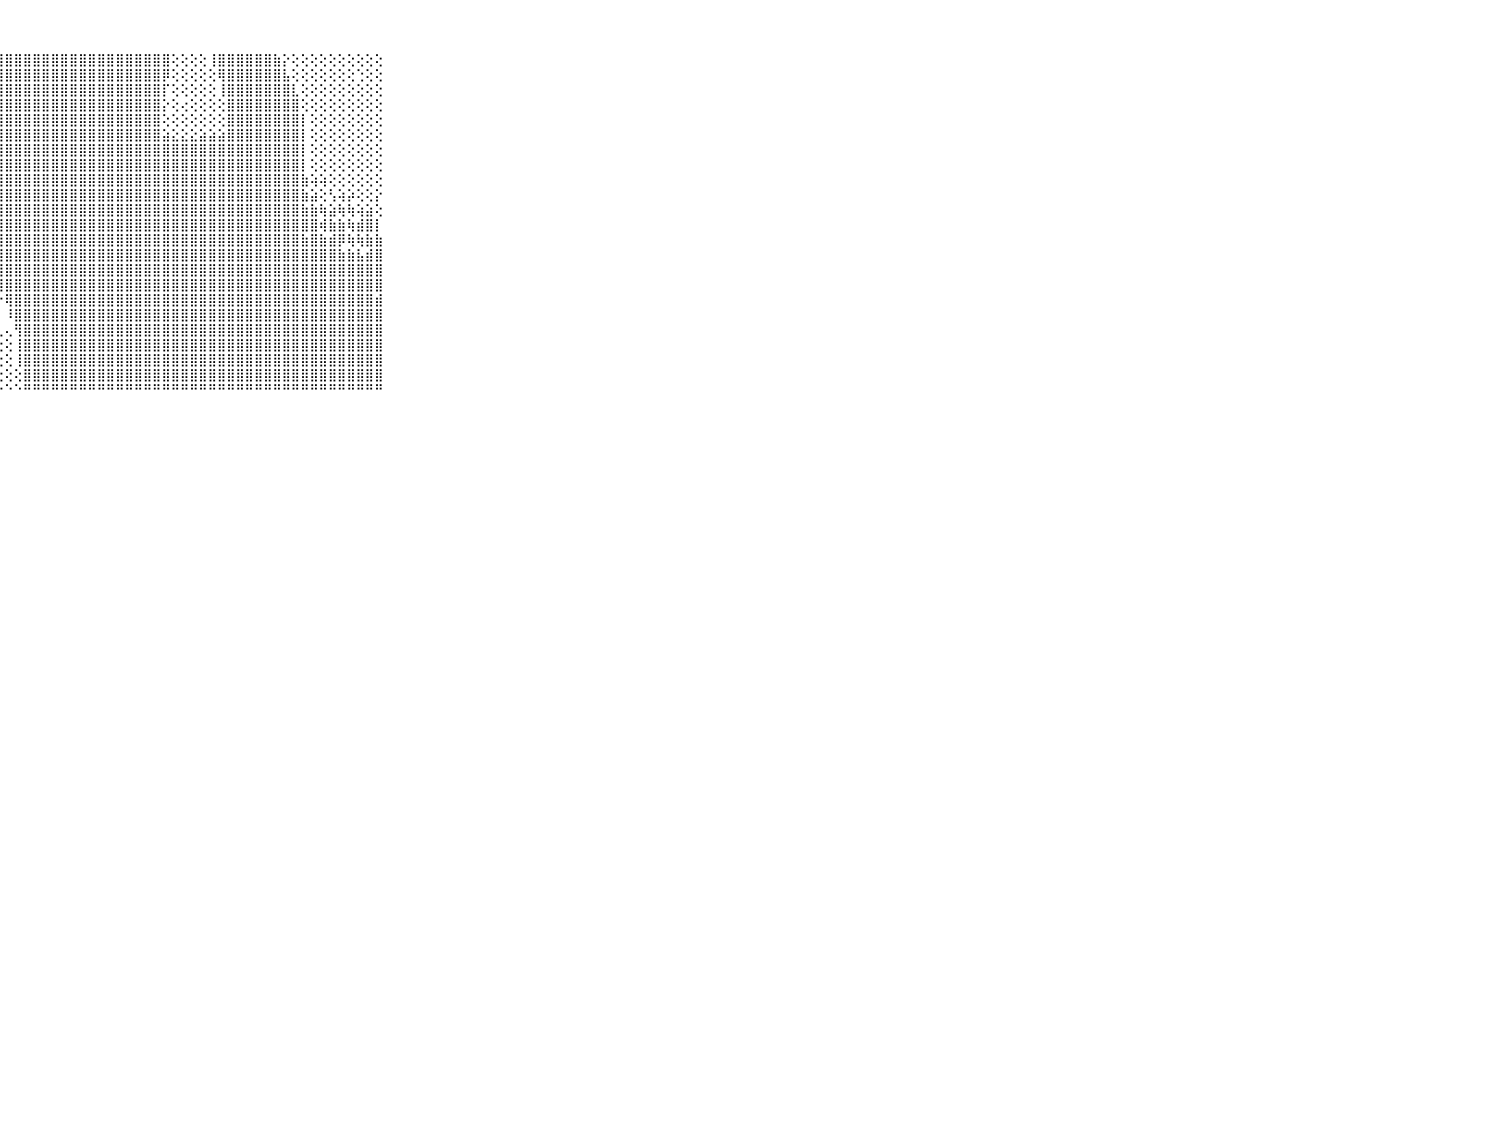

⠀⠀⠀⠀⠀⠀⠀⠀⠀⠀⠀⣿⣿⣿⣿⣿⣿⣿⣿⣿⣿⣿⣿⣿⣿⣿⣿⣿⣿⣿⣿⣿⣿⣿⣿⣿⣿⣿⣿⣿⣿⣿⣿⣿⣿⣿⢕⢕⢕⢕⢸⣿⣿⣿⣿⣿⣿⣷⡕⢕⢕⢕⢕⢕⢕⢕⢕⢕⢕⠀⠀⠀⠀⠀⠀⠀⠀⠀⠀⠀⠀
⠀⠀⠀⠀⠀⠀⠀⠀⠀⠀⠀⠉⢅⢌⢝⣅⣕⣿⣿⣿⣿⣿⣿⣿⣿⣿⣿⣿⣿⣿⣿⣿⣿⣿⣿⣿⣿⣿⣿⣿⣿⣿⣿⣿⣿⡿⢕⢕⢕⢕⢕⢿⣿⣿⣿⣿⣿⣿⣧⢕⢕⢕⢕⢕⢕⢕⢑⢕⢕⠀⠀⠀⠀⠀⠀⠀⠀⠀⠀⠀⠀
⠀⠀⠀⠀⠀⠀⠀⠀⠀⠀⠀⢀⣱⢷⢟⢑⠘⢝⣿⣿⣿⣿⣿⣿⣿⣿⣿⣿⣿⣿⣿⣿⣿⣿⣿⣿⣿⣿⣿⣿⣿⣿⣿⣿⣿⡏⢕⢕⢕⢕⢕⢸⣿⣿⣿⣿⣿⣿⣿⣇⢕⢕⢕⢕⢕⢕⢕⢕⢕⠀⠀⠀⠀⠀⠀⠀⠀⠀⠀⠀⠀
⠀⠀⠀⠀⠀⠀⠀⠀⠀⠀⠀⠎⠑⠁⢀⢕⣵⣷⣿⣿⣿⣿⣿⣿⣿⣿⣿⣿⣿⣿⣿⣿⣿⣿⣿⣿⣿⣿⣿⣿⣿⣿⣿⣿⣿⡕⢕⢔⢕⢕⢕⢕⣿⣿⣿⣿⣿⣿⣿⣿⢕⢕⢕⢕⢕⢕⢕⢕⢕⠀⠀⠀⠀⠀⠀⠀⠀⠀⠀⠀⠀
⠀⠀⠀⠀⠀⠀⠀⠀⠀⠀⠀⢄⢀⢄⢕⢻⣿⣿⣿⣿⣿⣿⣿⣿⣿⣿⣿⣿⣿⣿⣿⣿⣿⣿⣿⣿⣿⣿⣿⣿⣿⣿⣿⣿⣿⢕⢕⢕⢕⢕⢕⢕⣿⣿⣿⣿⣿⣿⣿⣿⡇⢕⢕⢕⢕⢕⢕⢕⢕⠀⠀⠀⠀⠀⠀⠀⠀⠀⠀⠀⠀
⠀⠀⠀⠀⠀⠀⠀⠀⠀⠀⠀⣱⣵⣷⣷⣿⣿⣿⣿⣿⣿⣿⣿⣿⣿⣿⣿⣿⣿⣿⣿⣿⣿⣿⣿⣿⣿⣿⣿⣿⣿⣿⣿⣿⣿⣵⣕⣕⣕⣵⣵⣵⣿⣿⣿⣿⣿⣿⣿⣿⡇⢕⢕⢕⢕⢕⢕⢕⢕⠀⠀⠀⠀⠀⠀⠀⠀⠀⠀⠀⠀
⠀⠀⠀⠀⠀⠀⠀⠀⠀⠀⠀⣿⣿⣿⣿⣿⣿⣿⣿⣿⣿⣿⣿⣿⣿⣿⣿⣿⣿⣿⣿⣿⣿⣿⣿⣿⣿⣿⣿⣿⣿⣿⣿⣿⣿⣿⣿⣿⣿⣿⣿⣿⣿⣿⣿⣿⣿⣿⣿⣿⡇⢕⢕⢕⢕⢕⢕⢕⢕⠀⠀⠀⠀⠀⠀⠀⠀⠀⠀⠀⠀
⠀⠀⠀⠀⠀⠀⠀⠀⠀⠀⠀⣿⣿⣿⣿⣿⣿⣿⣿⣿⣿⣿⣿⣿⣿⣿⣿⣿⣿⣿⣿⣿⣿⣿⣿⣿⣿⣿⣿⣿⣿⣿⣿⣿⣿⣿⣿⣿⣿⣿⣿⣿⣿⣿⣿⣿⣿⣿⣿⣿⡇⢕⢕⢕⢕⢕⢕⢕⢕⠀⠀⠀⠀⠀⠀⠀⠀⠀⠀⠀⠀
⠀⠀⠀⠀⠀⠀⠀⠀⠀⠀⠀⣿⣿⣿⣿⣿⣿⣿⣿⣿⣿⣯⣿⣿⣿⣿⣿⣿⣿⣿⣿⣿⣿⣿⣿⣿⣿⣿⣿⣿⣿⣿⣿⣿⣿⣿⣿⣿⣿⣿⣿⣿⣿⣿⣿⣿⣿⣿⣿⣿⣷⢵⢵⢕⢕⢕⢕⢕⢕⠀⠀⠀⠀⠀⠀⠀⠀⠀⠀⠀⠀
⠀⠀⠀⠀⠀⠀⠀⠀⠀⠀⠀⣿⣿⣿⣿⣿⣿⣿⣿⣿⣿⣿⣿⣿⣿⣿⣿⣿⣿⣿⣿⣿⣿⣿⣿⣿⣿⣿⣿⣿⣿⣿⣿⣿⣿⣿⣿⣿⣿⣿⣿⣿⣿⣿⣿⣿⣿⣿⣿⣿⣷⣵⢕⢣⢵⡵⢕⢕⡕⠀⠀⠀⠀⠀⠀⠀⠀⠀⠀⠀⠀
⠀⠀⠀⠀⠀⠀⠀⠀⠀⠀⠀⣿⣿⣿⣿⣿⣿⣿⣿⣿⣿⣿⢿⣿⣿⣿⣿⣿⣿⣿⣿⣿⣿⣿⣿⣿⣿⣿⣿⣿⣿⣿⣿⣿⣿⣿⣿⣿⣿⣿⣿⣿⣿⣿⣿⣿⣿⣿⣿⣿⣷⣷⢷⣵⢷⢷⢵⣵⢕⠀⠀⠀⠀⠀⠀⠀⠀⠀⠀⠀⠀
⠀⠀⠀⠀⠀⠀⠀⠀⠀⠀⠀⣿⣿⣿⣿⣿⣿⣿⣿⣽⣟⣽⣿⣿⣿⣿⣿⣿⣿⣿⣿⣿⣿⣿⣿⣿⣿⣿⣿⣿⣿⣿⣿⣿⣿⣿⣿⣿⣿⣿⣿⣿⣿⣿⣿⣿⣿⣿⣿⣿⣿⣿⢾⣷⣷⢷⣾⣿⡇⠀⠀⠀⠀⠀⠀⠀⠀⠀⠀⠀⠀
⠀⠀⠀⠀⠀⠀⠀⠀⠀⠀⠀⣿⣿⣿⣿⣿⣿⣿⣿⣿⣿⣿⢿⣱⣿⣿⣿⣿⣿⣿⣿⣿⣿⣿⣿⣿⣿⣿⣿⣿⣿⣿⣿⣿⣿⣿⣿⣿⣿⣿⣿⣿⣿⣿⣿⣿⣿⣿⣿⣿⣷⣿⣷⣾⡿⢷⢷⣷⣷⠀⠀⠀⠀⠀⠀⠀⠀⠀⠀⠀⠀
⠀⠀⠀⠀⠀⠀⠀⠀⠀⠀⠀⡿⢿⣿⣿⣿⣿⣿⣧⣽⣿⣾⣿⣿⣿⣿⣿⣿⣿⣿⣿⣿⣿⣿⣿⣿⣿⣿⣿⣿⣿⣿⣿⣿⣿⣿⣿⣿⣿⣿⣿⣿⣿⣿⣿⣿⣿⣿⣿⣿⣿⣿⣿⣿⣷⣷⣧⣾⣿⠀⠀⠀⠀⠀⠀⠀⠀⠀⠀⠀⠀
⠀⠀⠀⠀⠀⠀⠀⠀⠀⠀⠀⣷⣎⣿⣿⣿⣿⣿⣿⣿⣿⣿⣿⣿⣿⡿⢹⣿⣿⣿⣿⣿⣿⣿⣿⣿⣿⣿⣿⣿⣿⣿⣿⣿⣿⣿⣿⣿⣿⣿⣿⣿⣿⣿⣿⣿⣿⣿⣿⣿⣿⣿⣿⣿⣿⣿⣿⣿⣿⠀⠀⠀⠀⠀⠀⠀⠀⠀⠀⠀⠀
⠀⠀⠀⠀⠀⠀⠀⠀⠀⠀⠀⣿⣿⡜⢻⣿⣿⣿⣿⣿⣿⣿⣿⣿⣿⠇⢘⢻⣿⣿⣿⣿⣿⣿⣿⣿⣿⣿⣿⣿⣿⣿⣿⣿⣿⣿⣿⣿⣿⣿⣿⣿⣿⣿⣿⣿⣿⣿⣿⣿⣿⣿⣿⣿⣿⣿⣿⣿⣿⠀⠀⠀⠀⠀⠀⠀⠀⠀⠀⠀⠀
⠀⠀⠀⠀⠀⠀⠀⠀⠀⠀⠀⣿⣿⣿⣕⢕⠝⢟⢻⢟⢎⠕⠕⠞⠑⠀⠀⠑⢿⣿⣿⣿⣿⣿⣿⣿⣿⣿⣿⣿⣿⣿⣿⣿⣿⣿⣿⣿⣿⣿⣿⣿⣿⣿⣿⣿⣿⣿⣿⣿⣿⣿⣿⣿⣿⣿⣿⣿⣾⠀⠀⠀⠀⠀⠀⠀⠀⠀⠀⠀⠀
⠀⠀⠀⠀⠀⠀⠀⠀⠀⠀⠀⣿⣿⣿⣿⣧⢅⢁⢑⠅⠁⠀⠀⠀⠀⠀⠀⠀⠸⣿⣿⣿⣿⣿⣿⣿⣿⣿⣿⣿⣿⣿⣿⣿⣿⣿⣿⣿⣿⣿⣿⣿⣿⣿⣿⣿⣿⣿⣿⣿⣿⣿⣿⣿⣿⣿⣿⣿⣿⠀⠀⠀⠀⠀⠀⠀⠀⠀⠀⠀⠀
⠀⠀⠀⠀⠀⠀⠀⠀⠀⠀⠀⣿⣿⣿⣿⣿⣧⢕⠁⠕⢐⢔⠄⠄⢀⢀⢀⢀⢄⢻⣿⣿⣿⣿⣿⣿⣿⣿⣿⣿⣿⣿⣿⣿⣿⣿⣿⣿⣿⣿⣿⣿⣿⣿⣿⣿⣿⣿⣿⣿⣿⣿⣿⣿⣿⣿⣿⣿⣿⠀⠀⠀⠀⠀⠀⠀⠀⠀⠀⠀⠀
⠀⠀⠀⠀⠀⠀⠀⠀⠀⠀⠀⣿⣿⣿⣿⣿⣿⡕⢕⢕⢔⢕⢕⢕⢕⢕⢕⢕⢕⢸⣿⣿⣿⣿⣿⣿⣿⣿⣿⣿⣿⣿⣿⣿⣿⣿⣿⣿⣿⣿⣿⣿⣿⣿⣿⣿⣿⣿⣿⣿⣿⣿⣿⣿⣿⣿⣿⣿⣿⠀⠀⠀⠀⠀⠀⠀⠀⠀⠀⠀⠀
⠀⠀⠀⠀⠀⠀⠀⠀⠀⠀⠀⣿⣿⣿⣿⣿⣿⣿⣷⣕⣕⢕⢕⢕⢕⢕⢕⢕⢕⢸⣿⣿⣿⣿⣿⣿⣿⣿⣿⣿⣿⣿⣿⣿⣿⣿⣿⣿⣿⣿⣿⣿⣿⣿⣿⣿⣿⣿⣿⣿⣿⣿⣿⣿⣿⣿⣿⣿⣿⠀⠀⠀⠀⠀⠀⠀⠀⠀⠀⠀⠀
⠀⠀⠀⠀⠀⠀⠀⠀⠀⠀⠀⣿⣿⣿⣿⣿⣿⣿⣿⣿⣿⣿⣷⣧⢕⢕⢕⢕⢕⢕⣿⣿⣿⣿⣿⣿⣿⣿⣿⣿⣿⣿⣿⣿⣿⣿⣿⣿⣿⣿⣿⣿⣿⣿⣿⣿⣿⣿⣿⣿⣿⣿⣿⣿⣿⣿⣿⣿⣿⠀⠀⠀⠀⠀⠀⠀⠀⠀⠀⠀⠀
⠀⠀⠀⠀⠀⠀⠀⠀⠀⠀⠀⠛⠛⠛⠛⠛⠛⠛⠛⠛⠛⠛⠛⠛⠃⠑⠑⠑⠑⠑⠛⠛⠛⠛⠛⠛⠛⠛⠛⠛⠛⠛⠛⠛⠛⠛⠛⠛⠛⠛⠛⠛⠛⠛⠛⠛⠛⠛⠛⠛⠛⠛⠛⠛⠛⠛⠛⠛⠛⠀⠀⠀⠀⠀⠀⠀⠀⠀⠀⠀⠀